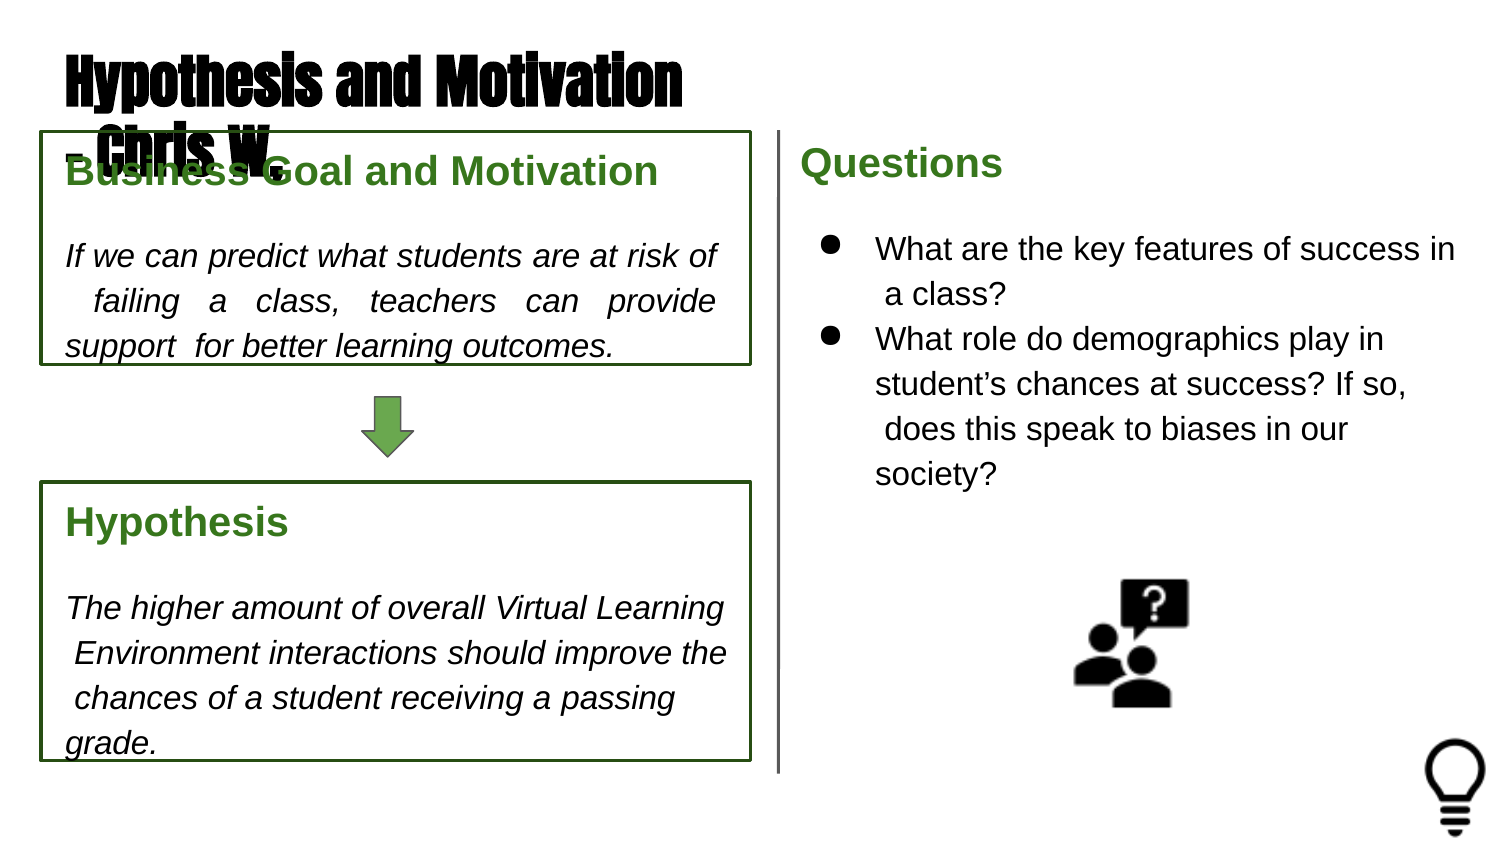

# Hypothesis and Motivation – Chris W,

Business Goal and Motivation
If we can predict what students are at risk of  failing a class, teachers can provide support  for better learning outcomes.
Questions
What are the key features of success in  a class?
What role do demographics play in  student’s chances at success? If so,  does this speak to biases in our  society?

Hypothesis
The higher amount of overall Virtual Learning  Environment interactions should improve the  chances of a student receiving a passing  grade.